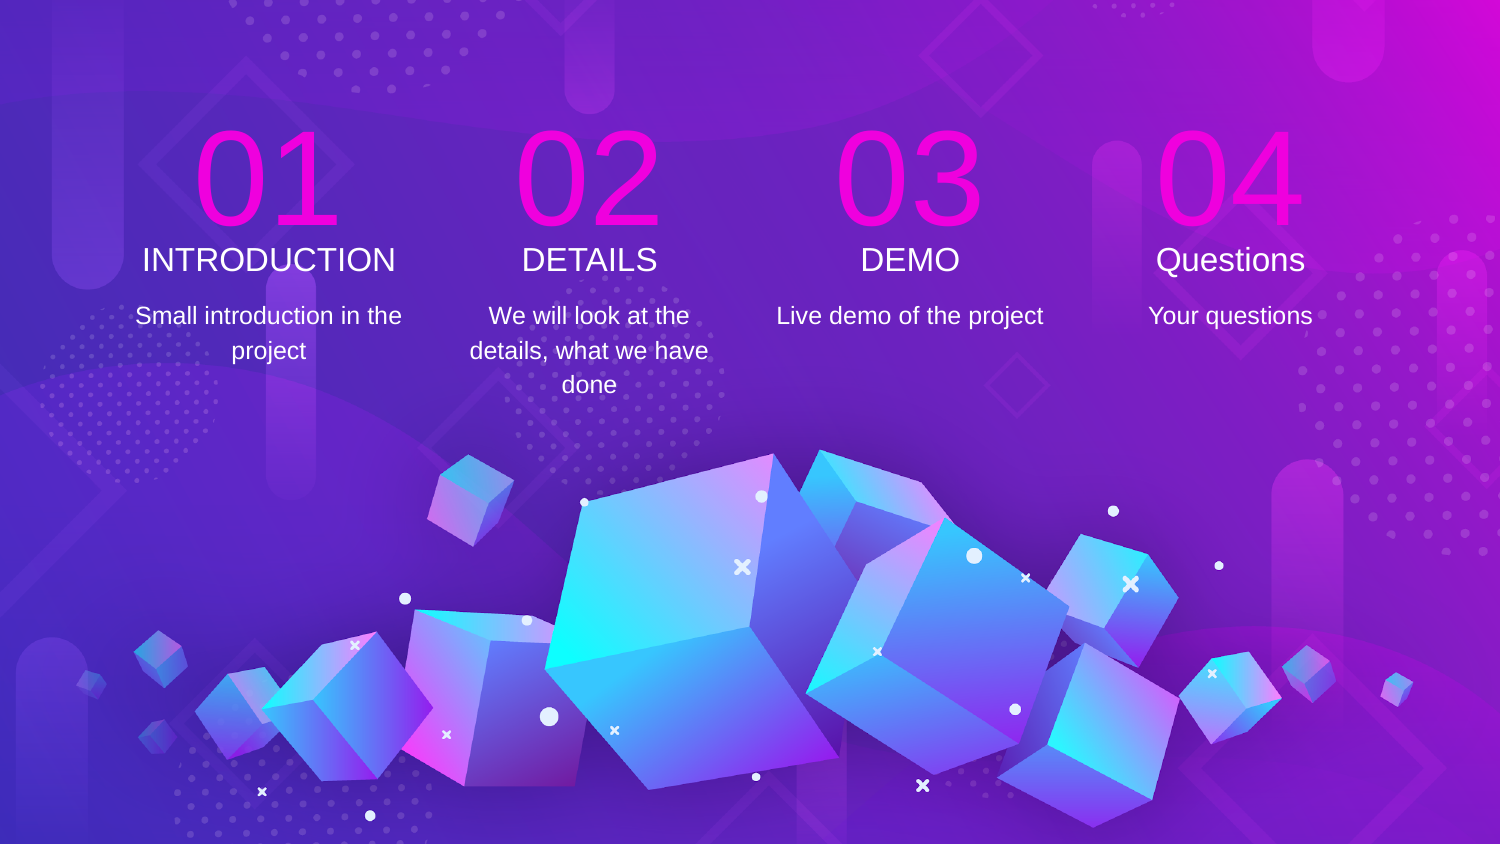

# 01
02
03
04
INTRODUCTION
DETAILS
DEMO
	     Questions
Small introduction in the project
We will look at the details, what we have done
Live demo of the project
Your questions